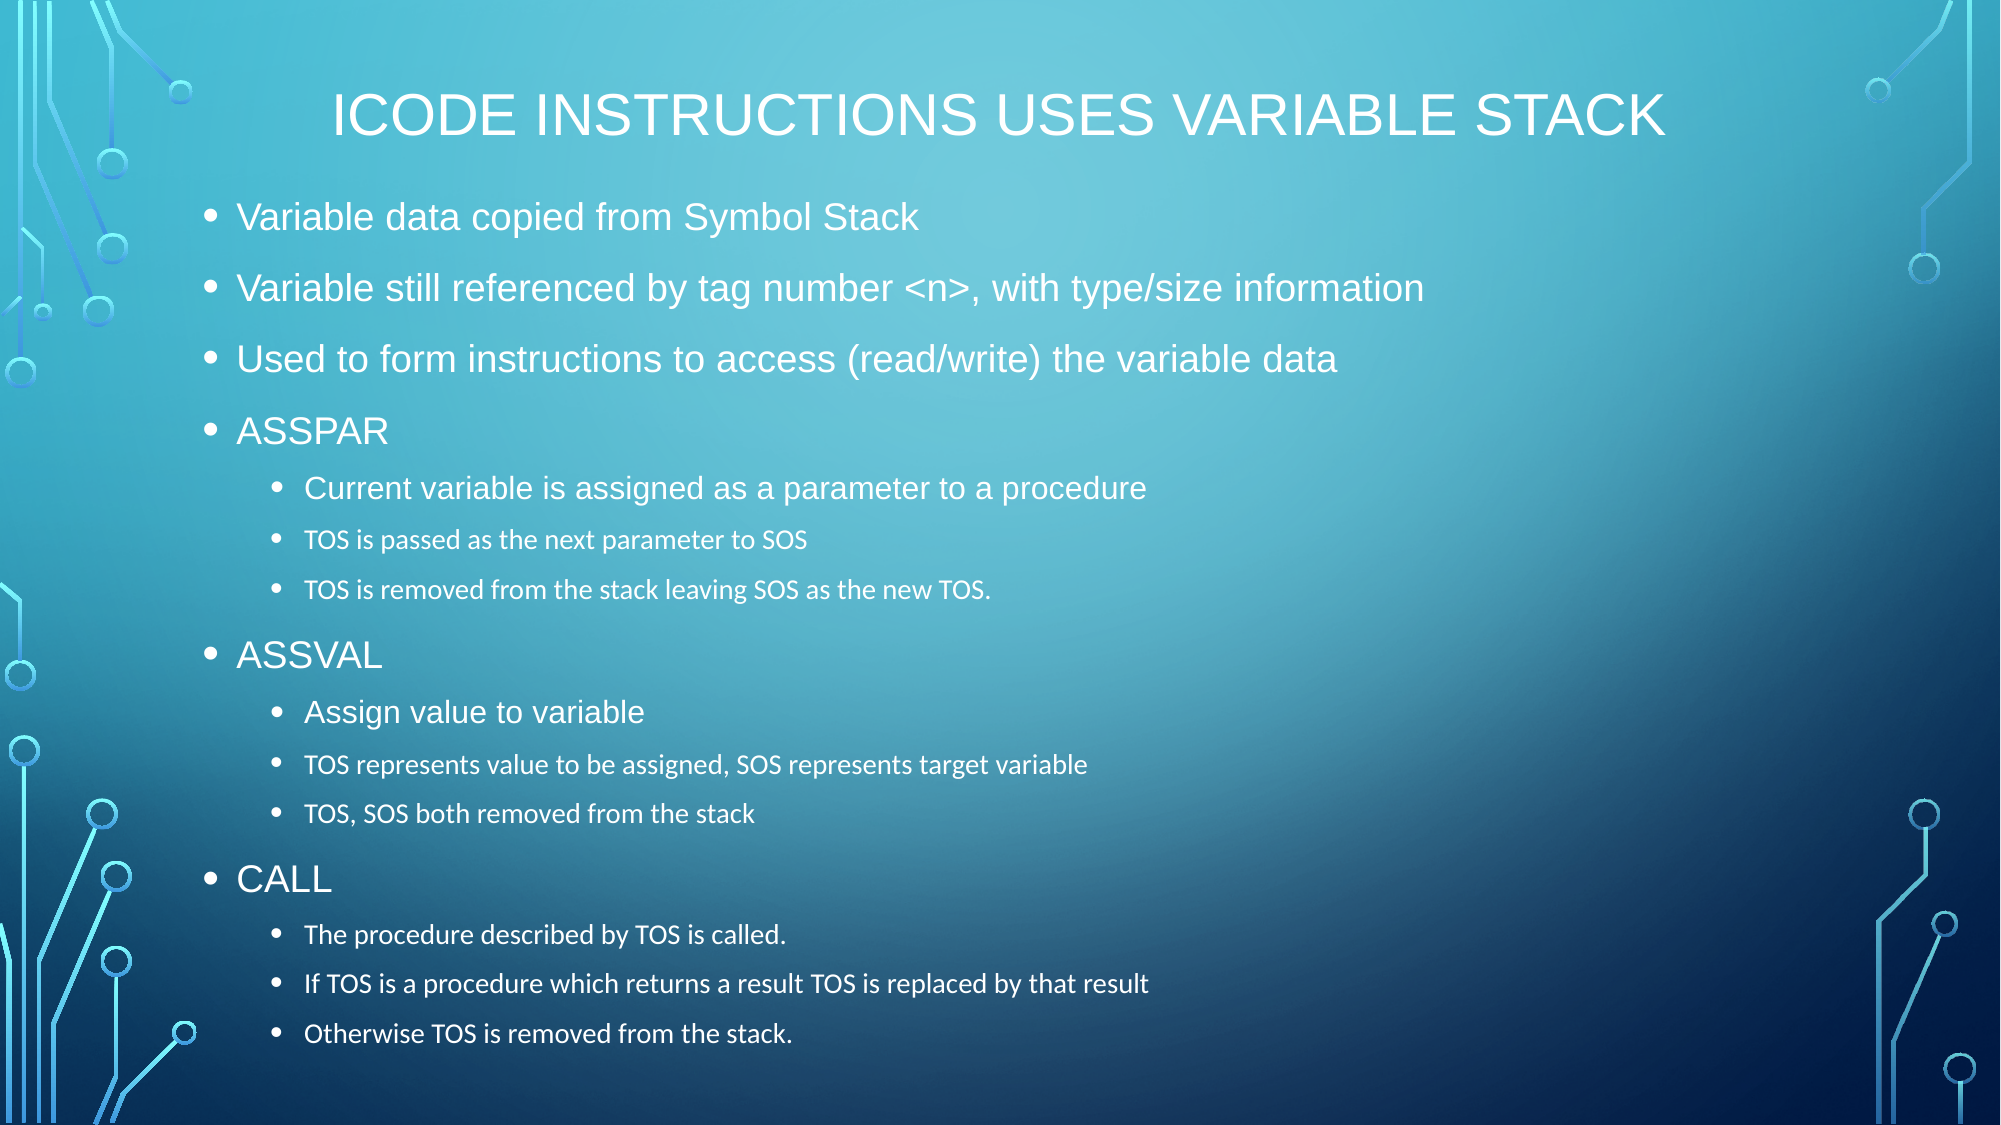

# ICODE INSTRUCTIONS USES VARIABLE Stack
Variable data copied from Symbol Stack
Variable still referenced by tag number <n>, with type/size information
Used to form instructions to access (read/write) the variable data
ASSPAR
Current variable is assigned as a parameter to a procedure
TOS is passed as the next parameter to SOS
TOS is removed from the stack leaving SOS as the new TOS.
ASSVAL
Assign value to variable
TOS represents value to be assigned, SOS represents target variable
TOS, SOS both removed from the stack
CALL
The procedure described by TOS is called.
If TOS is a procedure which returns a result TOS is replaced by that result
Otherwise TOS is removed from the stack.